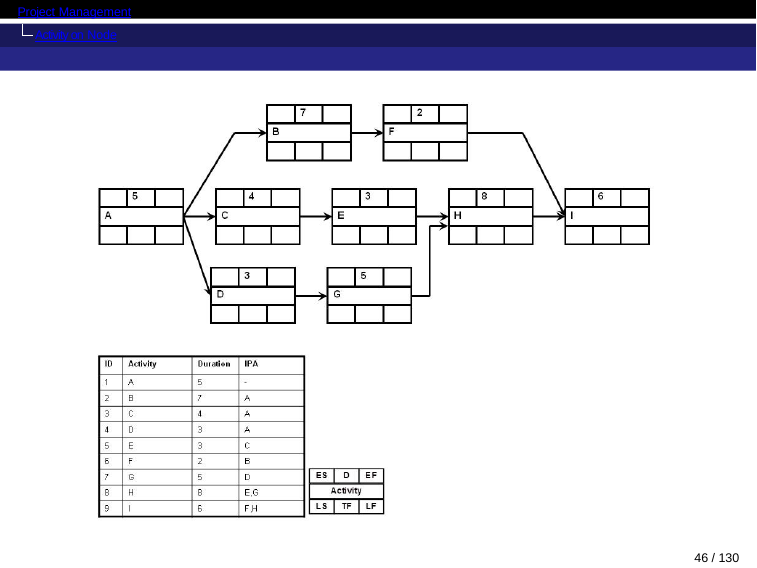

Project Management

Activity on Node

46 / 130